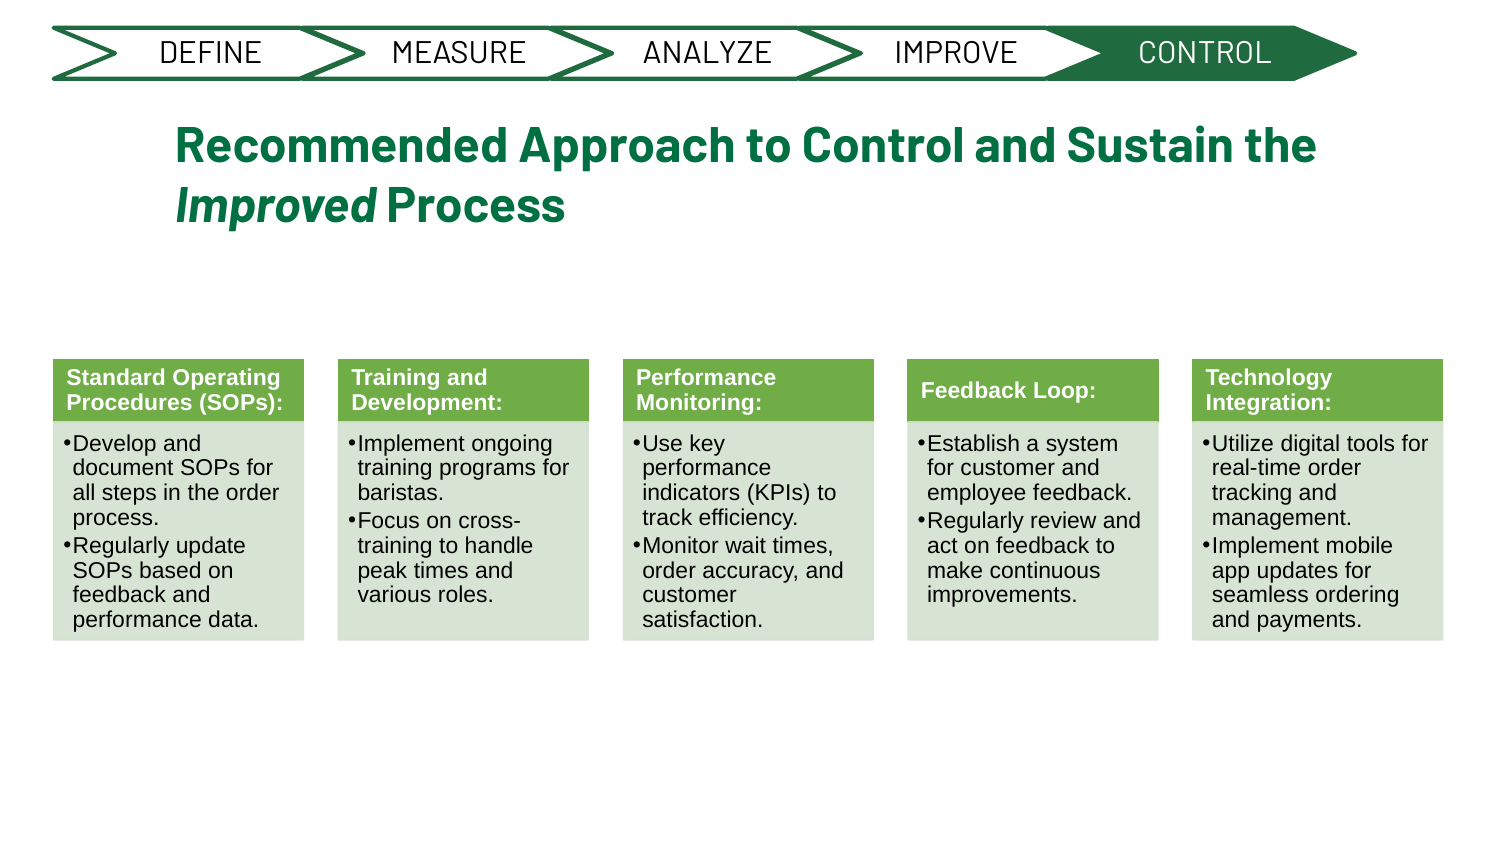

DEFINE
MEASURE
ANALYZE
IMPROVE
CONTROL
Recommended Approach to Control and Sustain the Improved Process
Standard Operating Procedures (SOPs):
Develop and document SOPs for all steps in the order process.
Regularly update SOPs based on feedback and performance data.
Training and Development:
Implement ongoing training programs for baristas.
Focus on cross-training to handle peak times and various roles.
Performance Monitoring:
Use key performance indicators (KPIs) to track efficiency.
Monitor wait times, order accuracy, and customer satisfaction.
Feedback Loop:
Establish a system for customer and employee feedback.
Regularly review and act on feedback to make continuous improvements.
Technology Integration:
Utilize digital tools for real-time order tracking and management.
Implement mobile app updates for seamless ordering and payments.